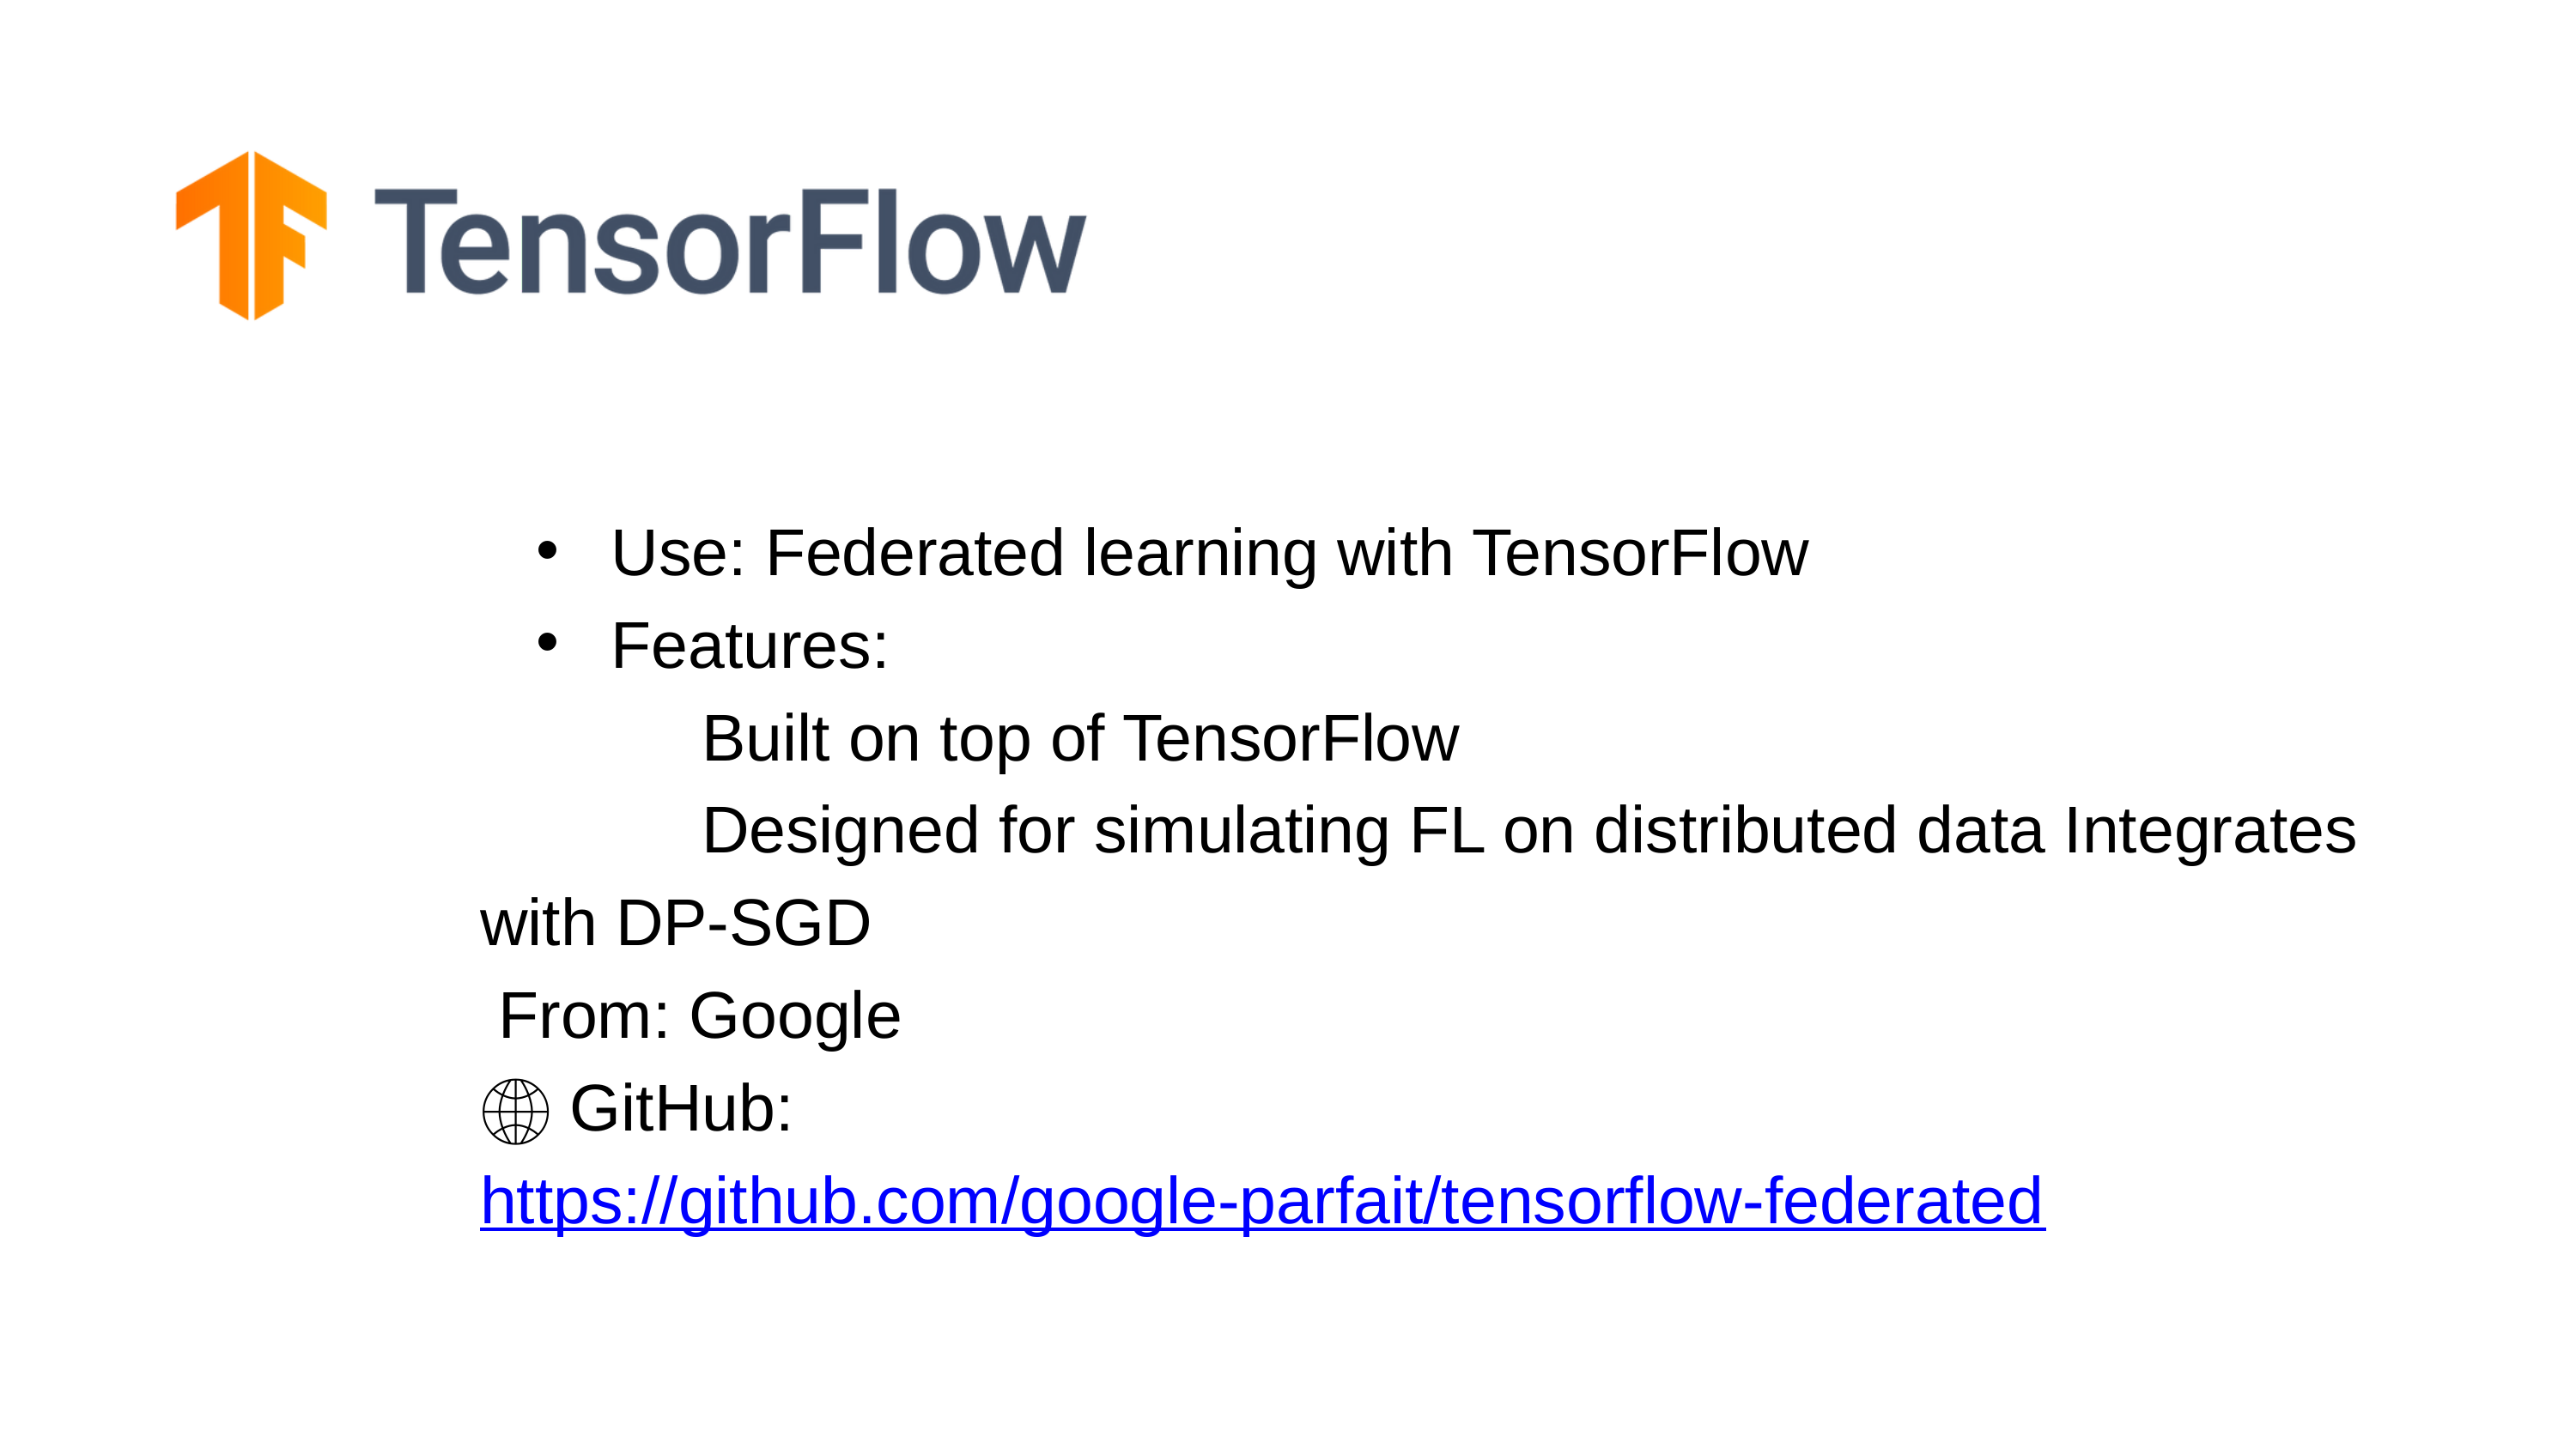

Use: Federated learning with TensorFlow
 Features:
            Built on top of TensorFlow
            Designed for simulating FL on distributed data Integrates with DP-SGD
 From: Google
🌐 GitHub: https://github.com/google-parfait/tensorflow-federated